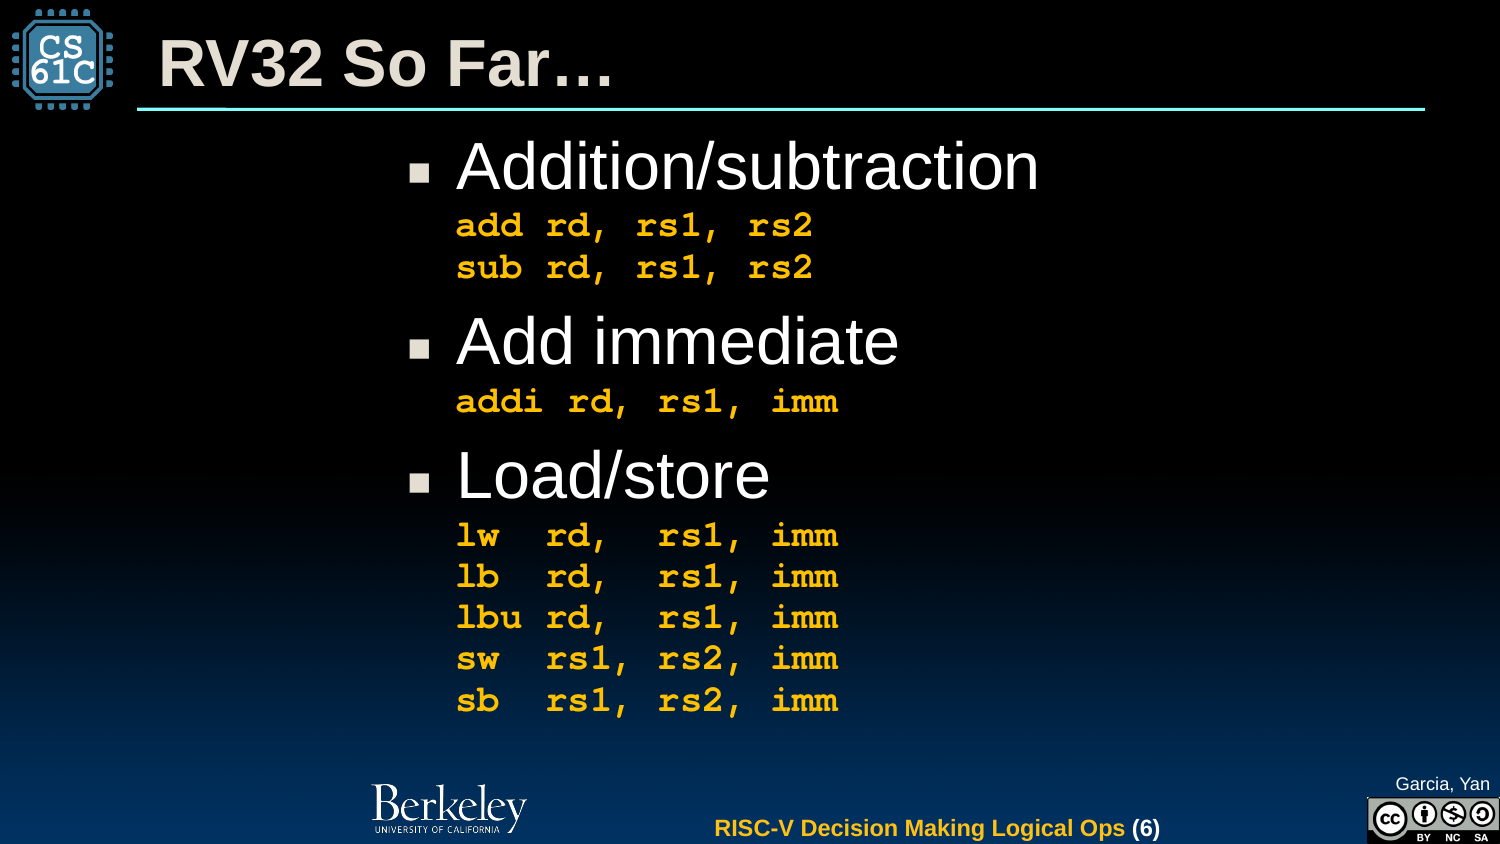

# RV32 So Far…
Addition/subtraction
add rd, rs1, rs2
sub rd, rs1, rs2
Add immediate
addi rd, rs1, imm
Load/store
lw  rd,  rs1, imm
lb  rd,  rs1, imm
lbu rd,  rs1, imm
sw  rs1, rs2, imm
sb  rs1, rs2, imm